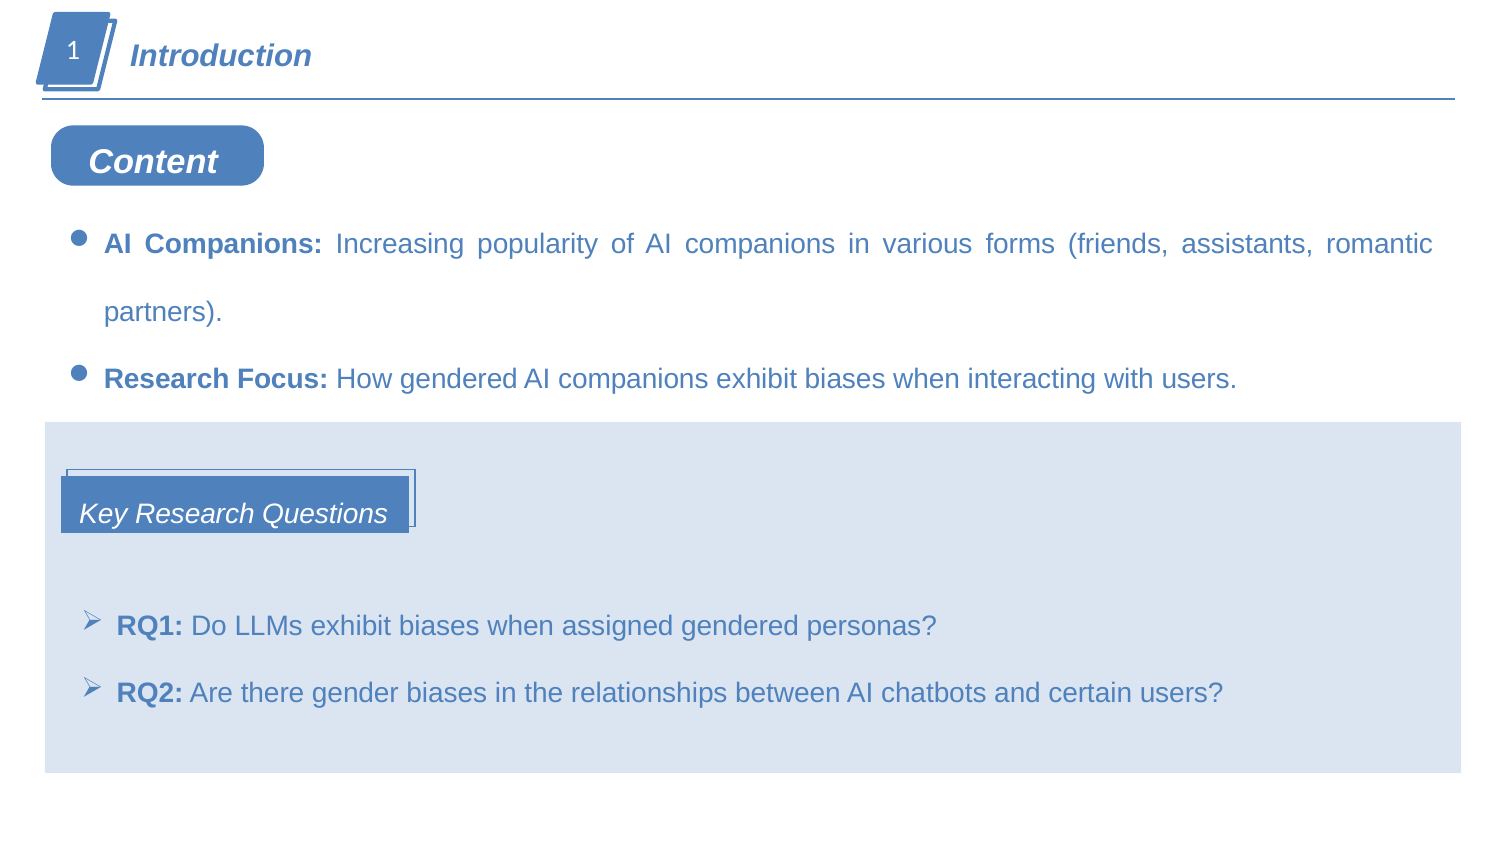

1

 Introduction

Content
AI Companions: Increasing popularity of AI companions in various forms (friends, assistants, romantic partners).
Research Focus: How gendered AI companions exhibit biases when interacting with users.

Key Research Questions
RQ1: Do LLMs exhibit biases when assigned gendered personas?
RQ2: Are there gender biases in the relationships between AI chatbots and certain users?